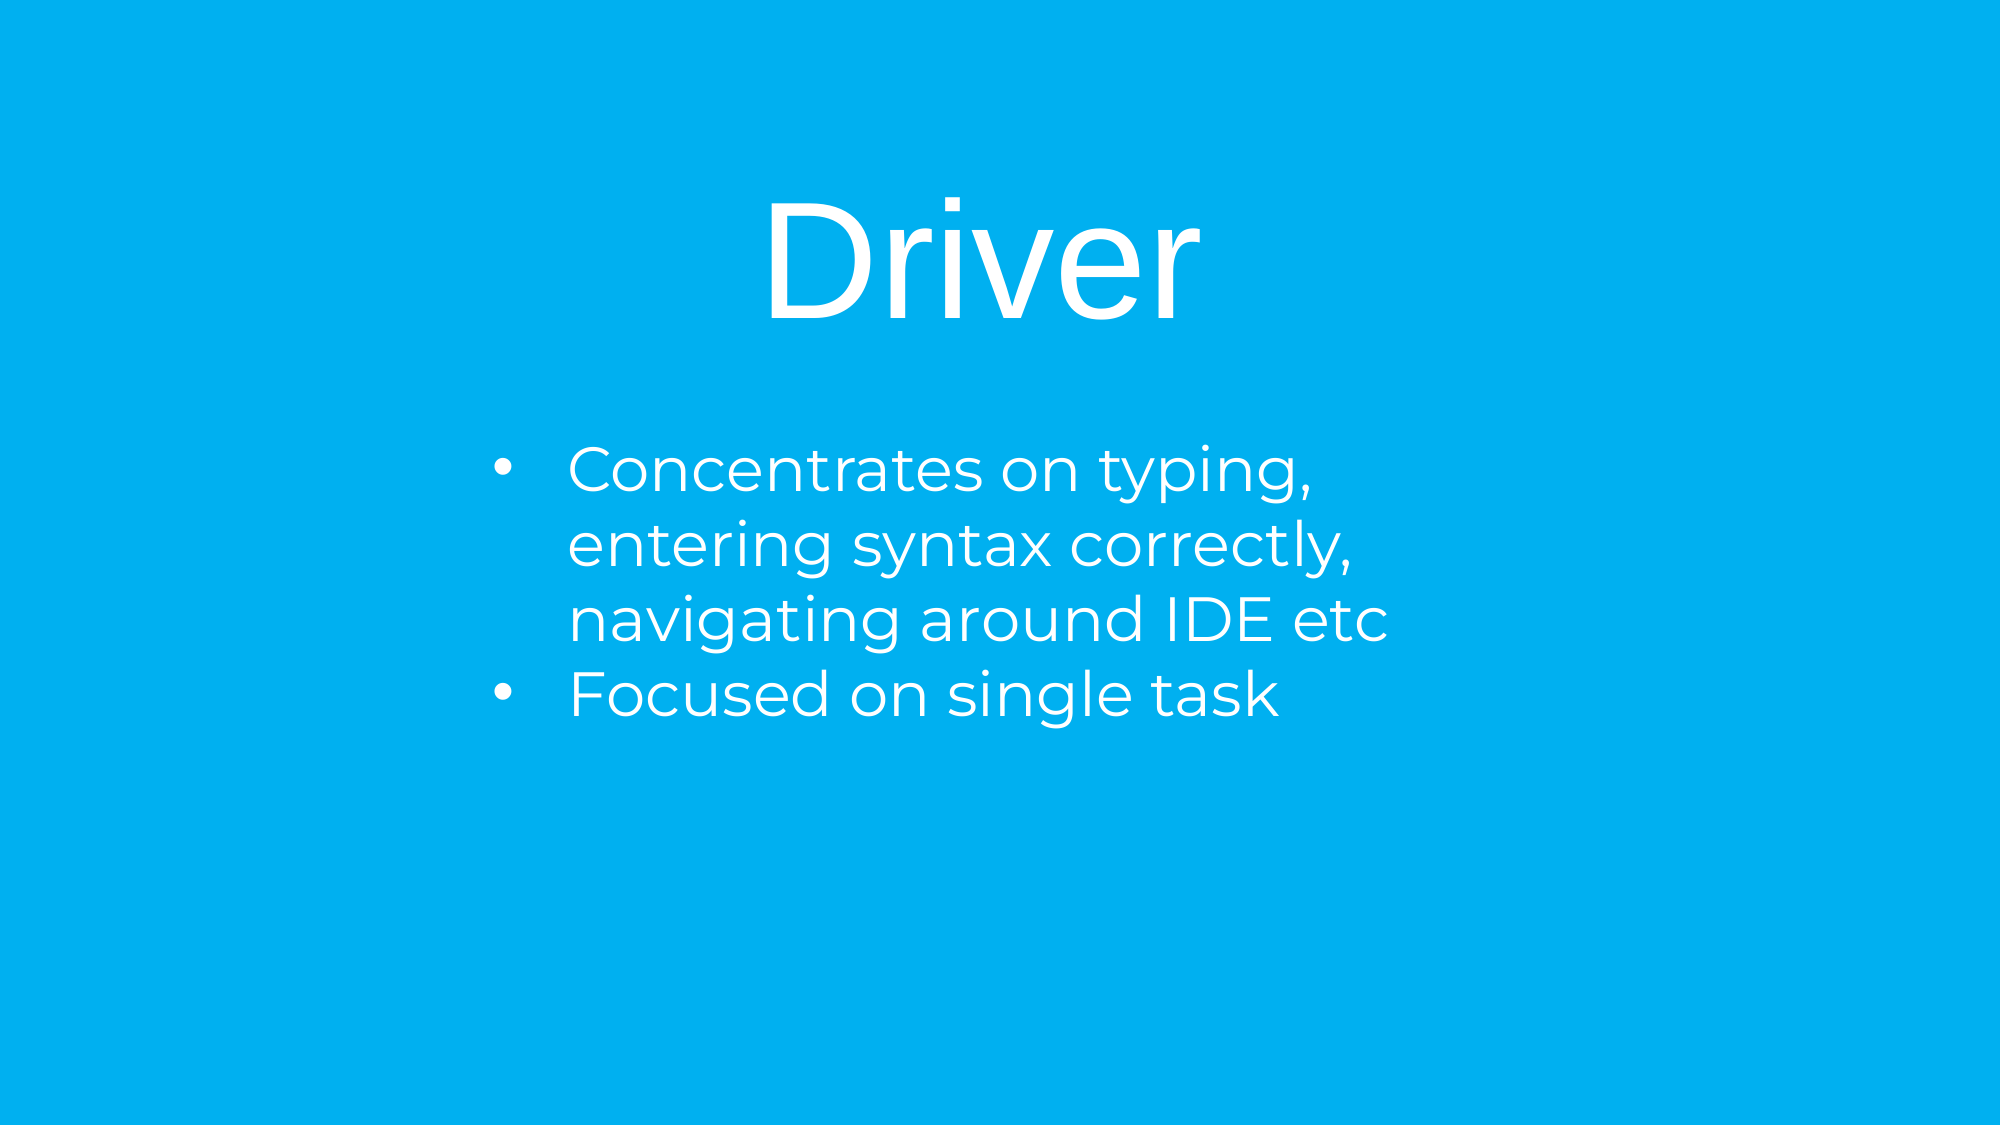

Driver
Concentrates on typing, entering syntax correctly, navigating around IDE etc
Focused on single task